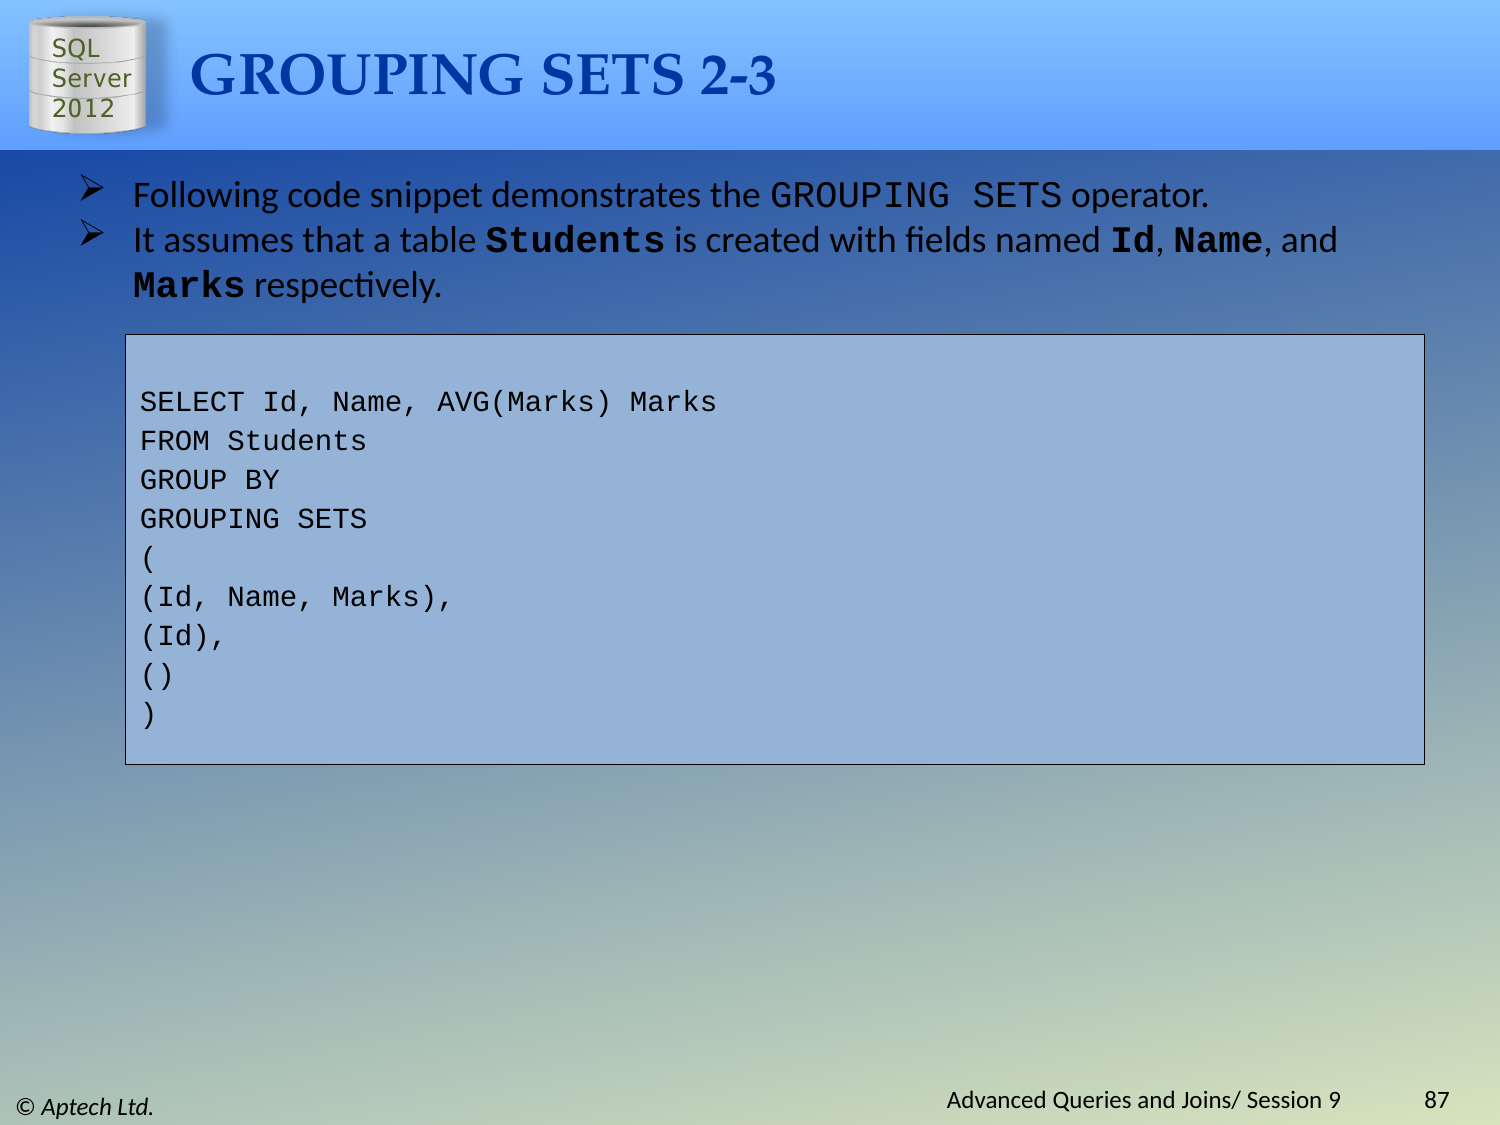

# GROUPING SETS 2-3
Following code snippet demonstrates the GROUPING SETS operator.
It assumes that a table Students is created with fields named Id, Name, and Marks respectively.

SELECT Id, Name, AVG(Marks) Marks
FROM Students
GROUP BY
GROUPING SETS
(
(Id, Name, Marks),
(Id),
()
)

Advanced Queries and Joins/ Session 9
87